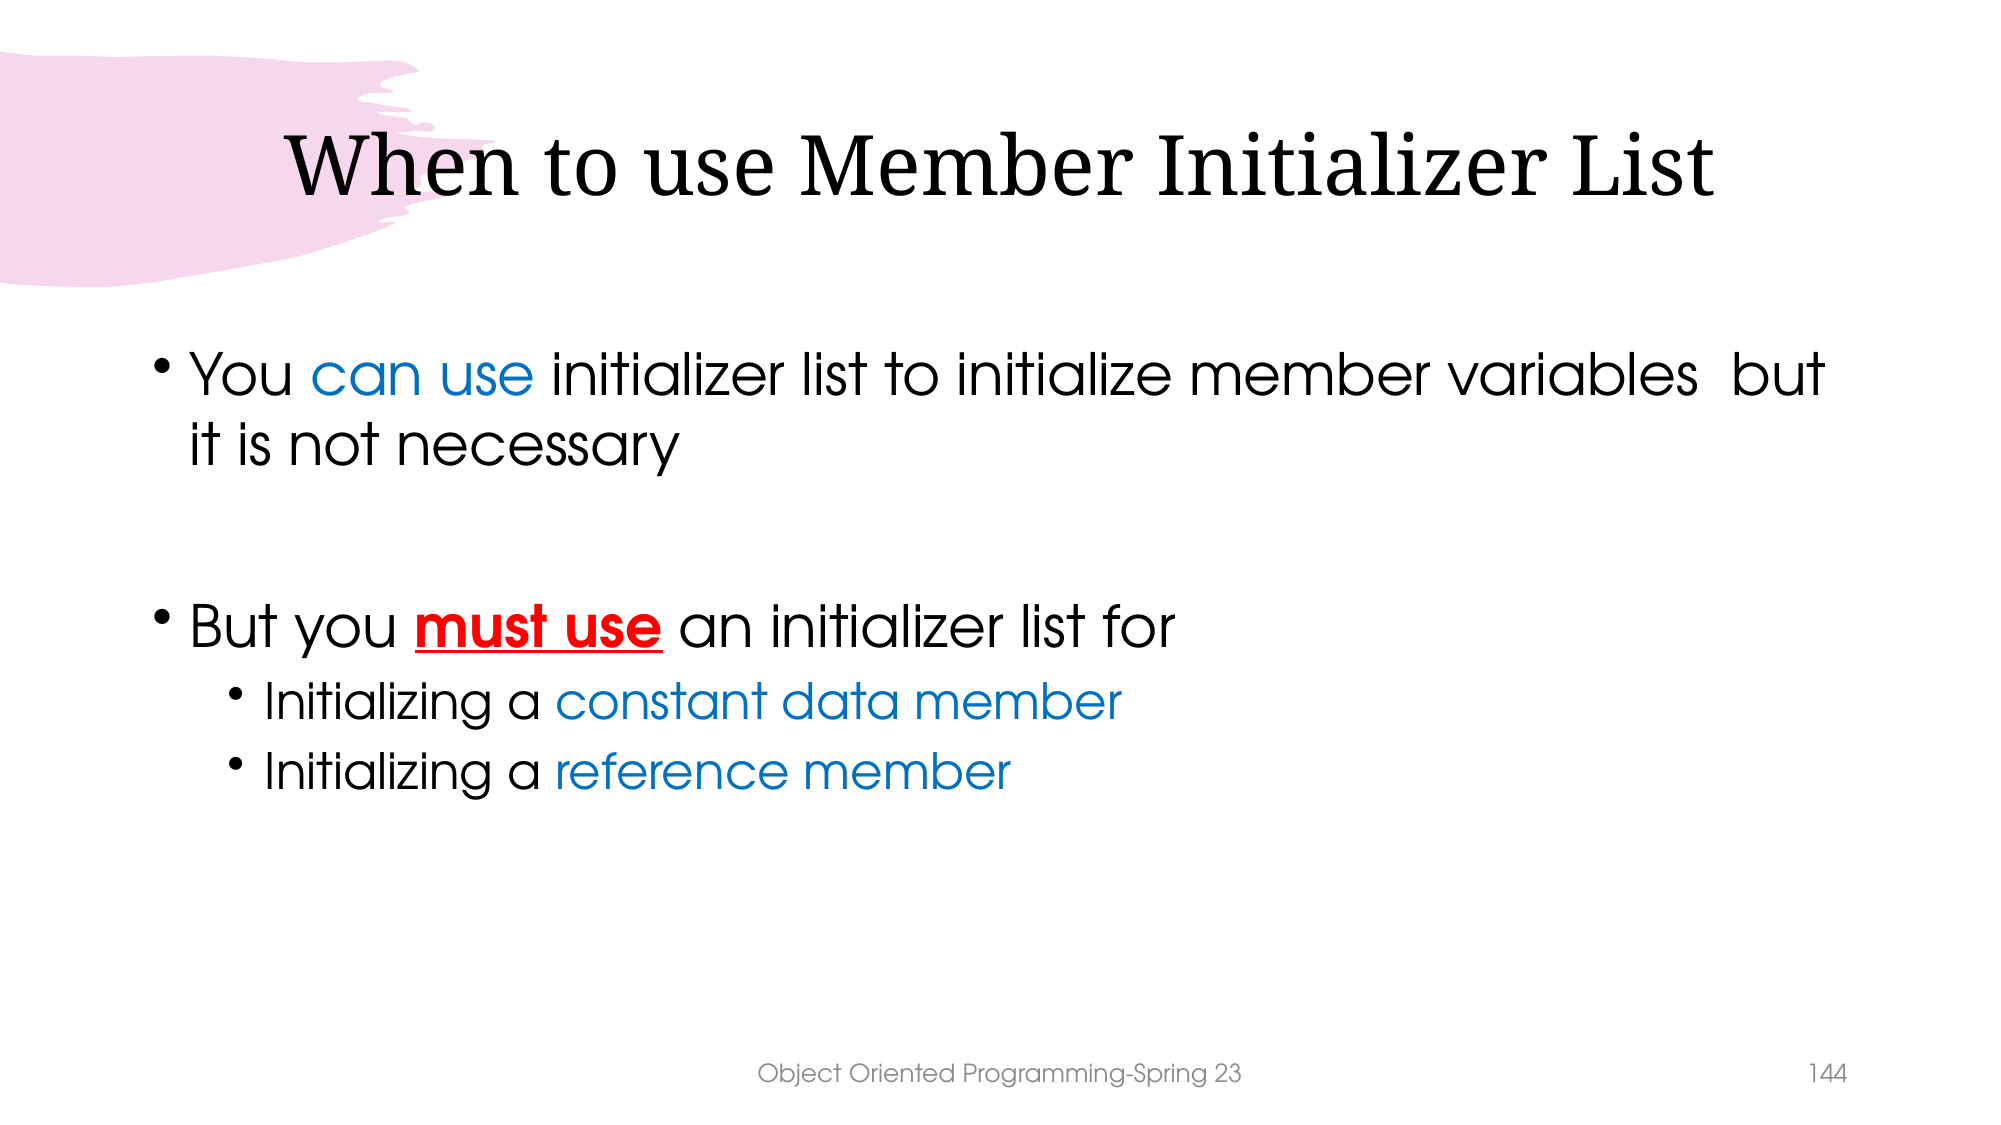

# When to use Member Initializer List
You can use initializer list to initialize member variables  but it is not necessary

But you must use an initializer list for
Initializing a constant data member
Initializing a reference member
Object Oriented Programming-Spring 23
144